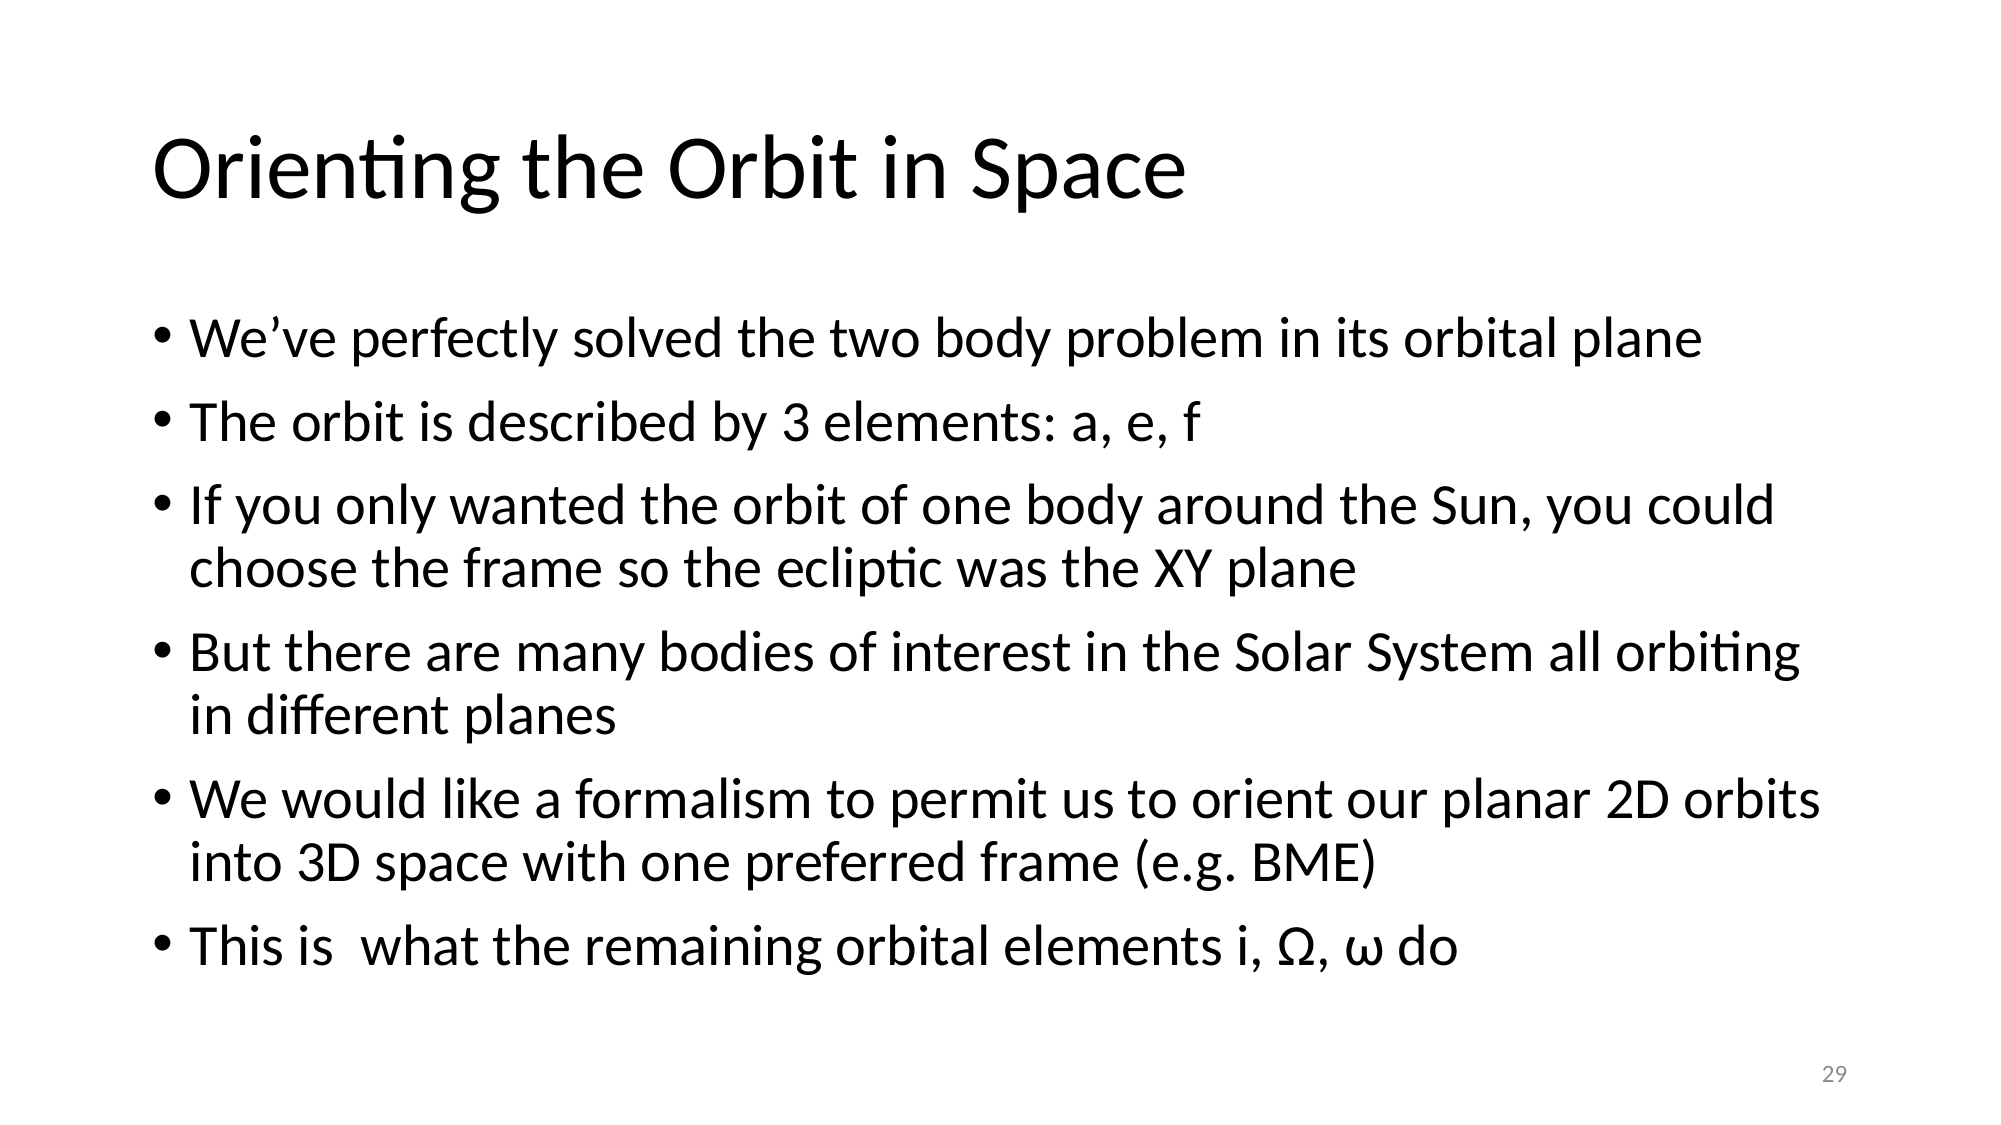

# Orienting the Orbit in Space
We’ve perfectly solved the two body problem in its orbital plane
The orbit is described by 3 elements: a, e, f
If you only wanted the orbit of one body around the Sun, you could choose the frame so the ecliptic was the XY plane
But there are many bodies of interest in the Solar System all orbiting in different planes
We would like a formalism to permit us to orient our planar 2D orbits into 3D space with one preferred frame (e.g. BME)
This is  what the remaining orbital elements i, Ω, ω do
29